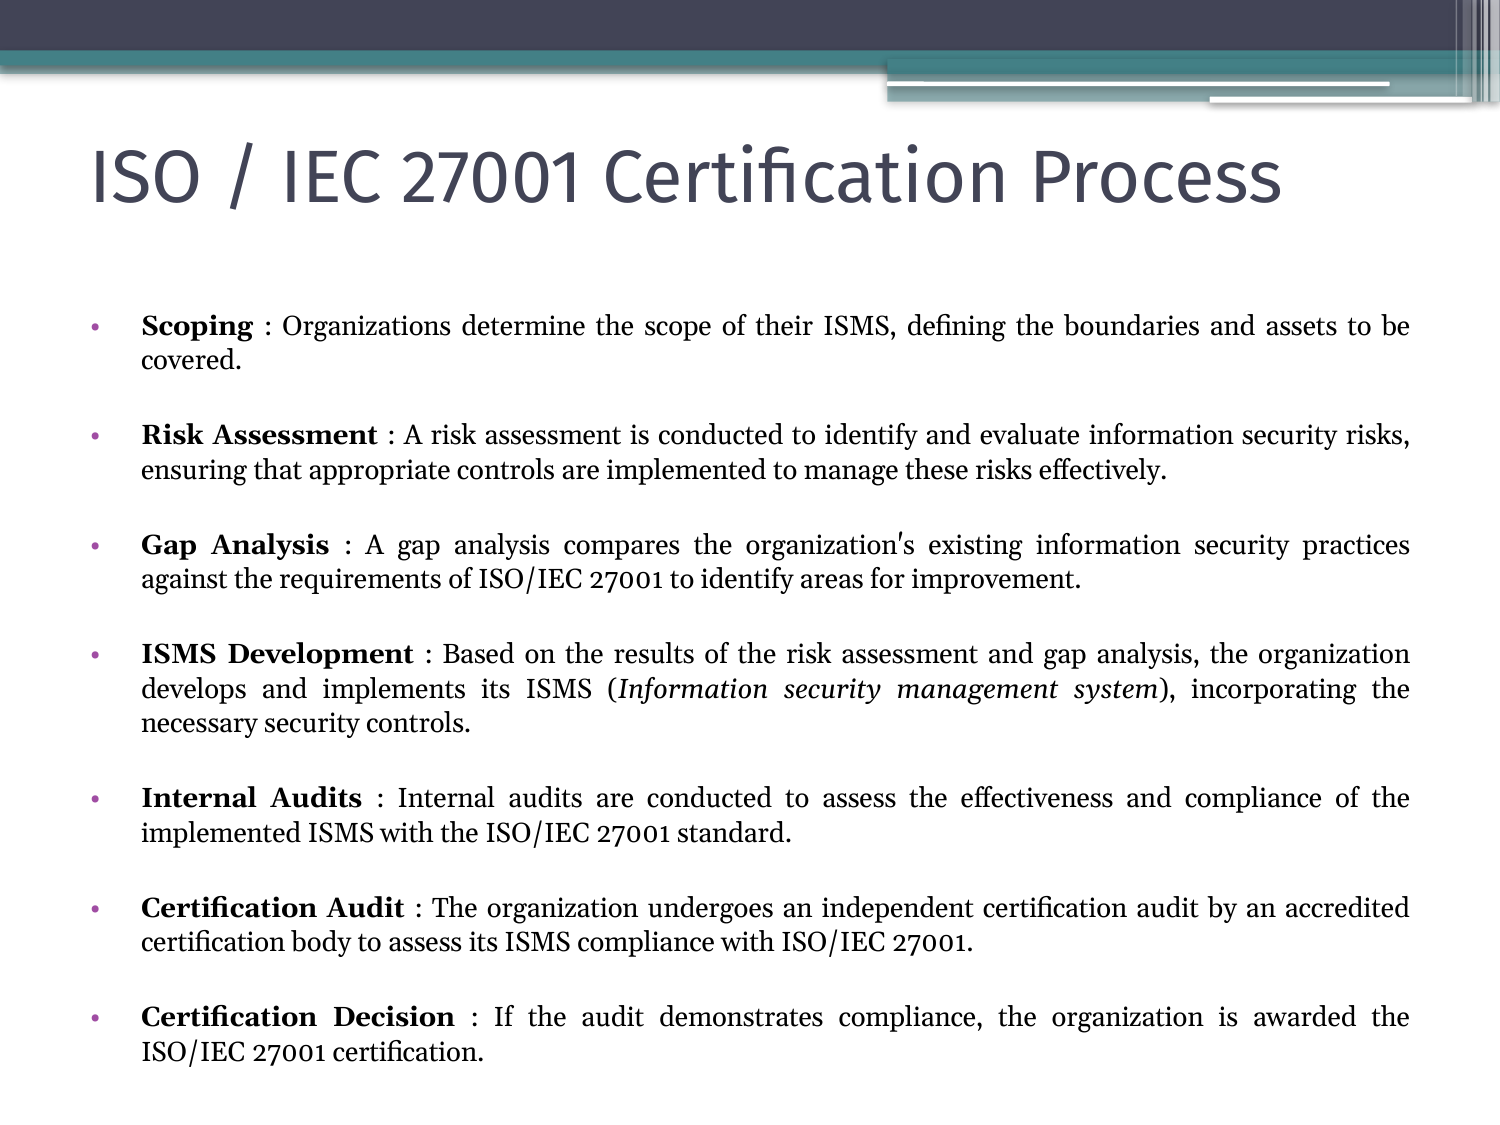

# ISO / IEC 27001 Certification Process
Scoping : Organizations determine the scope of their ISMS, defining the boundaries and assets to be covered.

Risk Assessment : A risk assessment is conducted to identify and evaluate information security risks, ensuring that appropriate controls are implemented to manage these risks effectively.

Gap Analysis : A gap analysis compares the organization's existing information security practices against the requirements of ISO/IEC 27001 to identify areas for improvement.

ISMS Development : Based on the results of the risk assessment and gap analysis, the organization develops and implements its ISMS (Information security management system), incorporating the necessary security controls.

Internal Audits : Internal audits are conducted to assess the effectiveness and compliance of the implemented ISMS with the ISO/IEC 27001 standard.

Certification Audit : The organization undergoes an independent certification audit by an accredited certification body to assess its ISMS compliance with ISO/IEC 27001.

Certification Decision : If the audit demonstrates compliance, the organization is awarded the ISO/IEC 27001 certification.